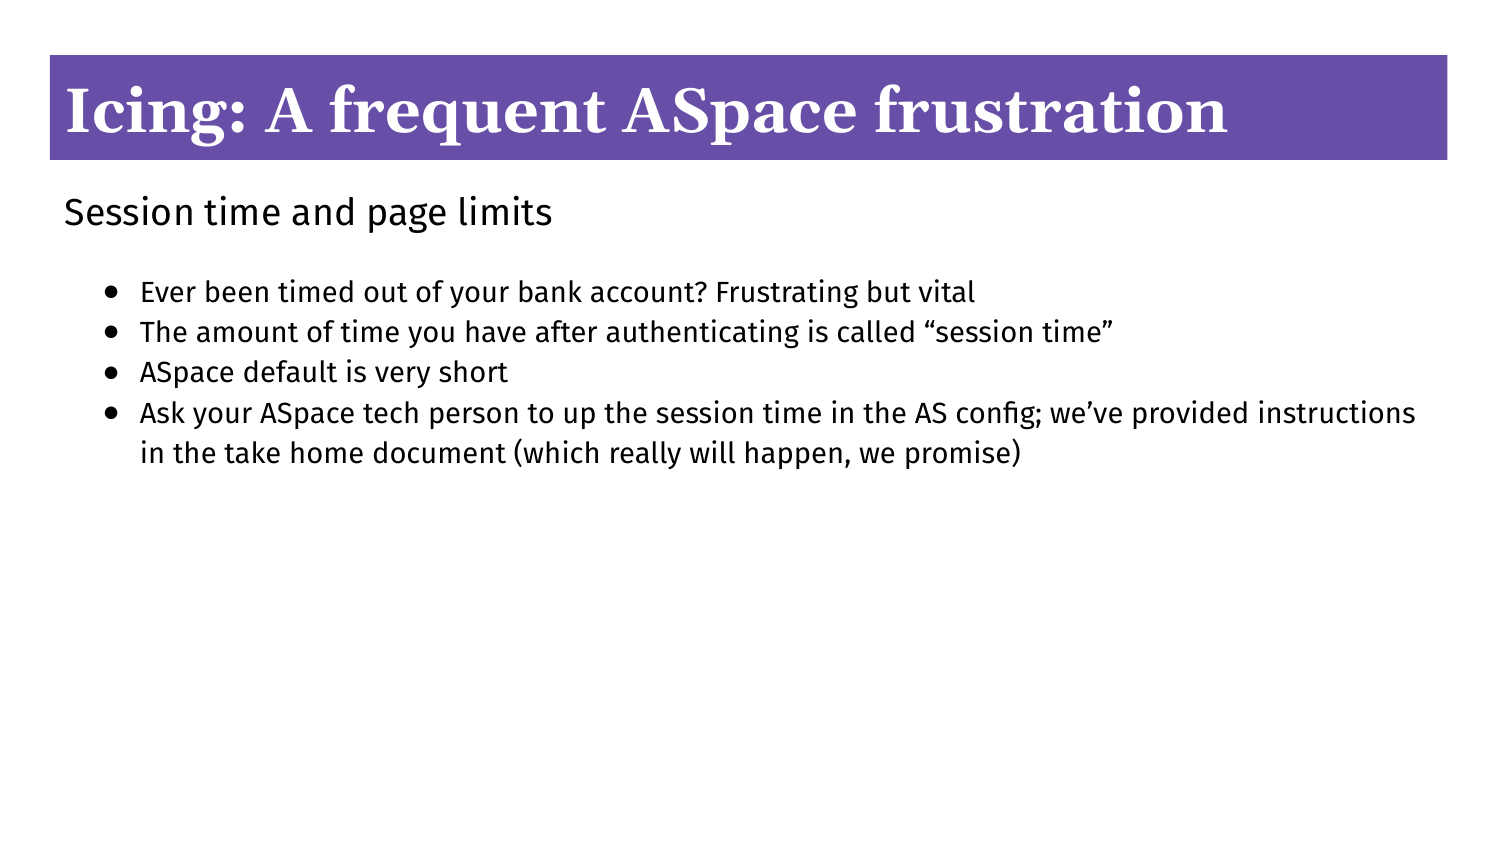

# Icing: A frequent ASpace frustration
Session time and page limits

Ever been timed out of your bank account? Frustrating but vital
The amount of time you have after authenticating is called “session time”
ASpace default is very short
Ask your ASpace tech person to up the session time in the AS config; we’ve provided instructions in the take home document (which really will happen, we promise)